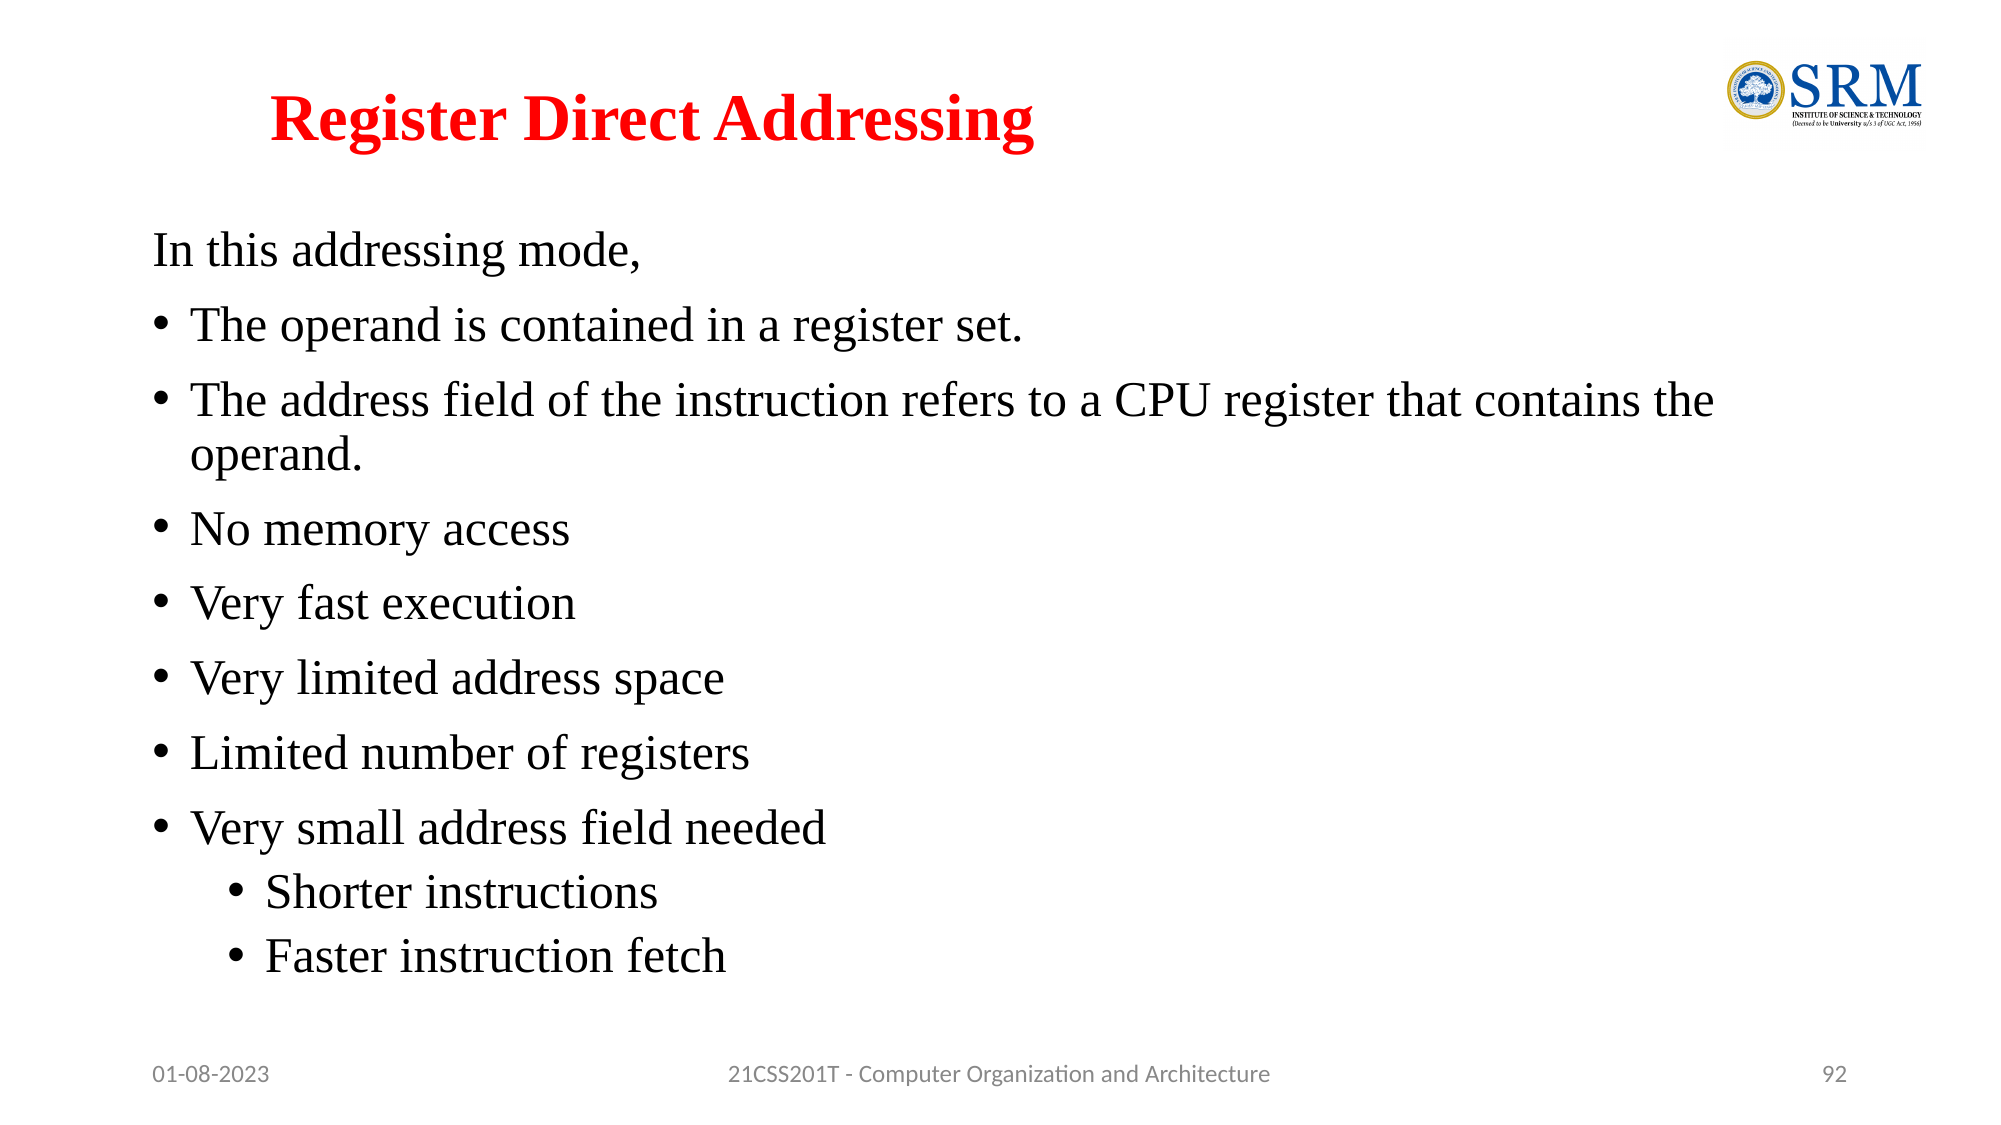

# Register Direct Addressing
In this addressing mode,
The operand is contained in a register set.
The address field of the instruction refers to a CPU register that contains the operand.
No memory access
Very fast execution
Very limited address space
Limited number of registers
Very small address field needed
Shorter instructions
Faster instruction fetch

01-08-2023
21CSS201T - Computer Organization and Architecture
92